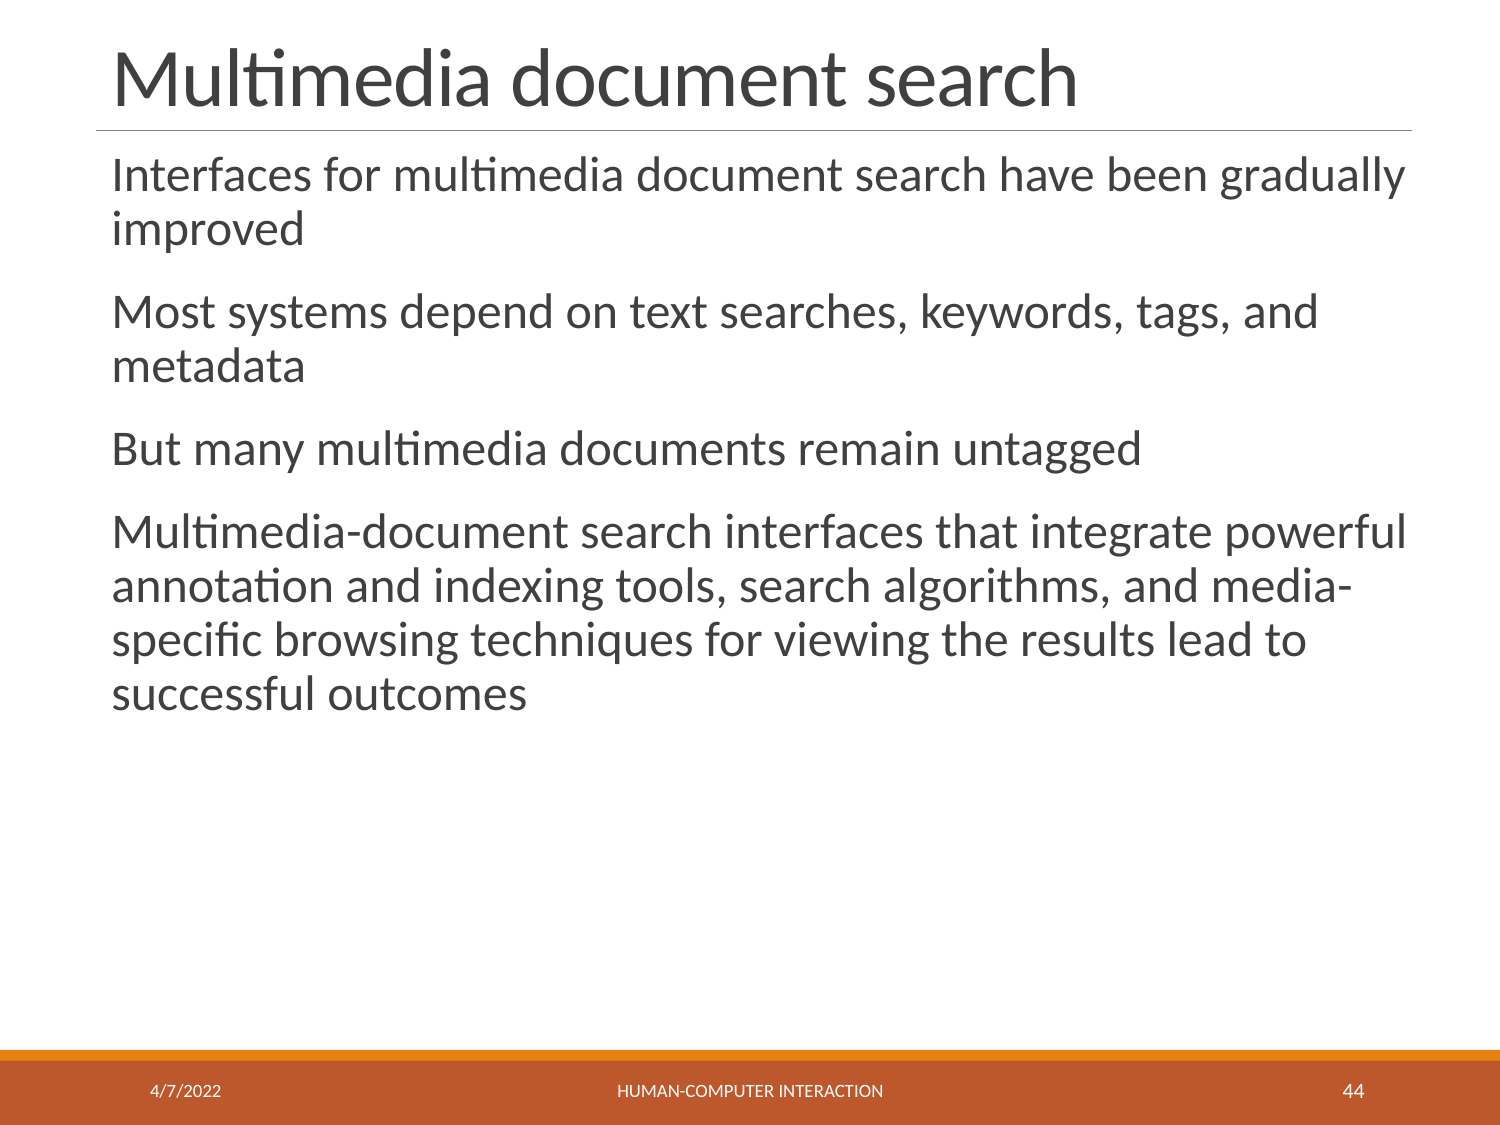

# Multimedia document search
Interfaces for multimedia document search have been gradually improved
Most systems depend on text searches, keywords, tags, and metadata
But many multimedia documents remain untagged
Multimedia-document search interfaces that integrate powerful annotation and indexing tools, search algorithms, and media-specific browsing techniques for viewing the results lead to successful outcomes
4/7/2022
Human-computer interaction
44